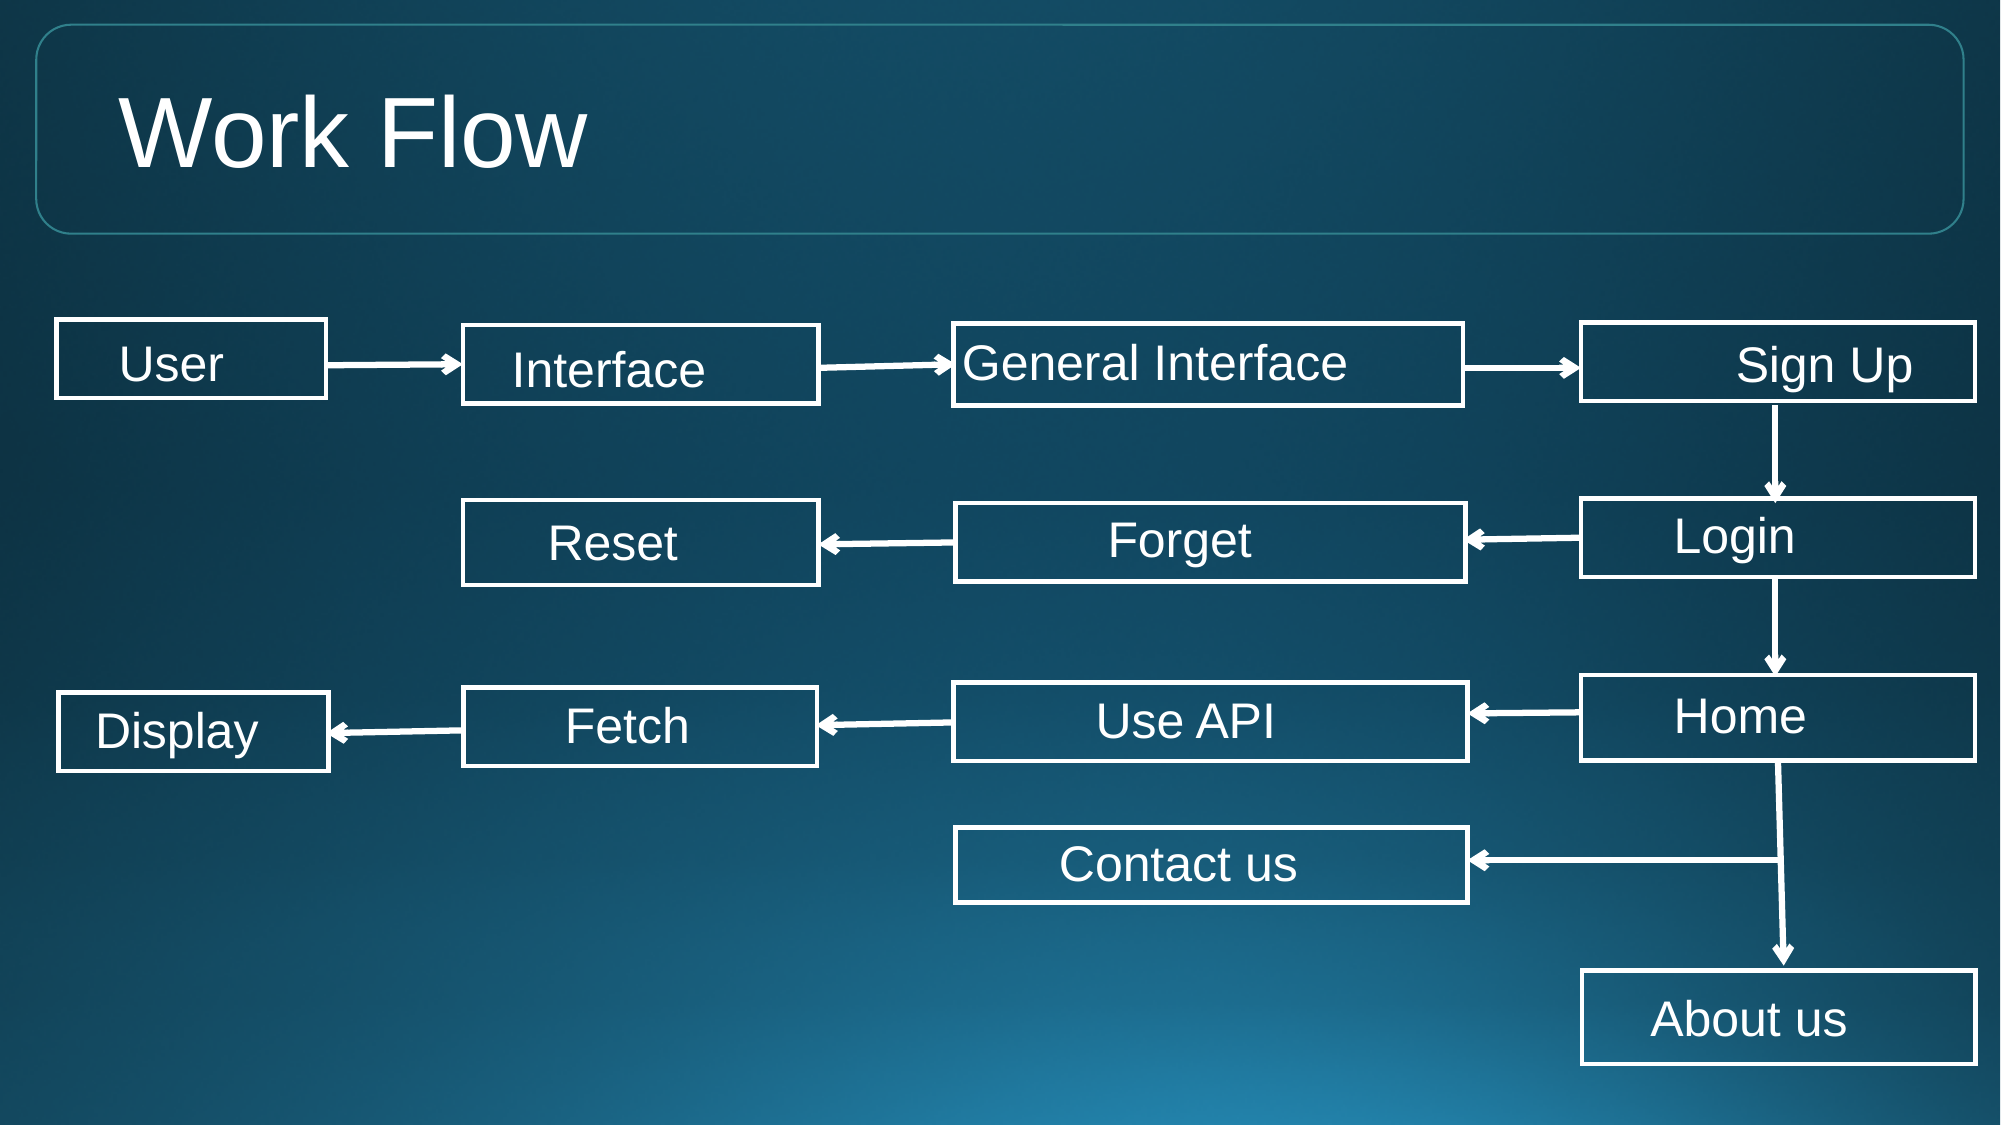

Work Flow

General Interface

User

	Sign Up
Interface
Login

Forget

Reset

Home
Use API

Fetch

Display

Contact us

About us